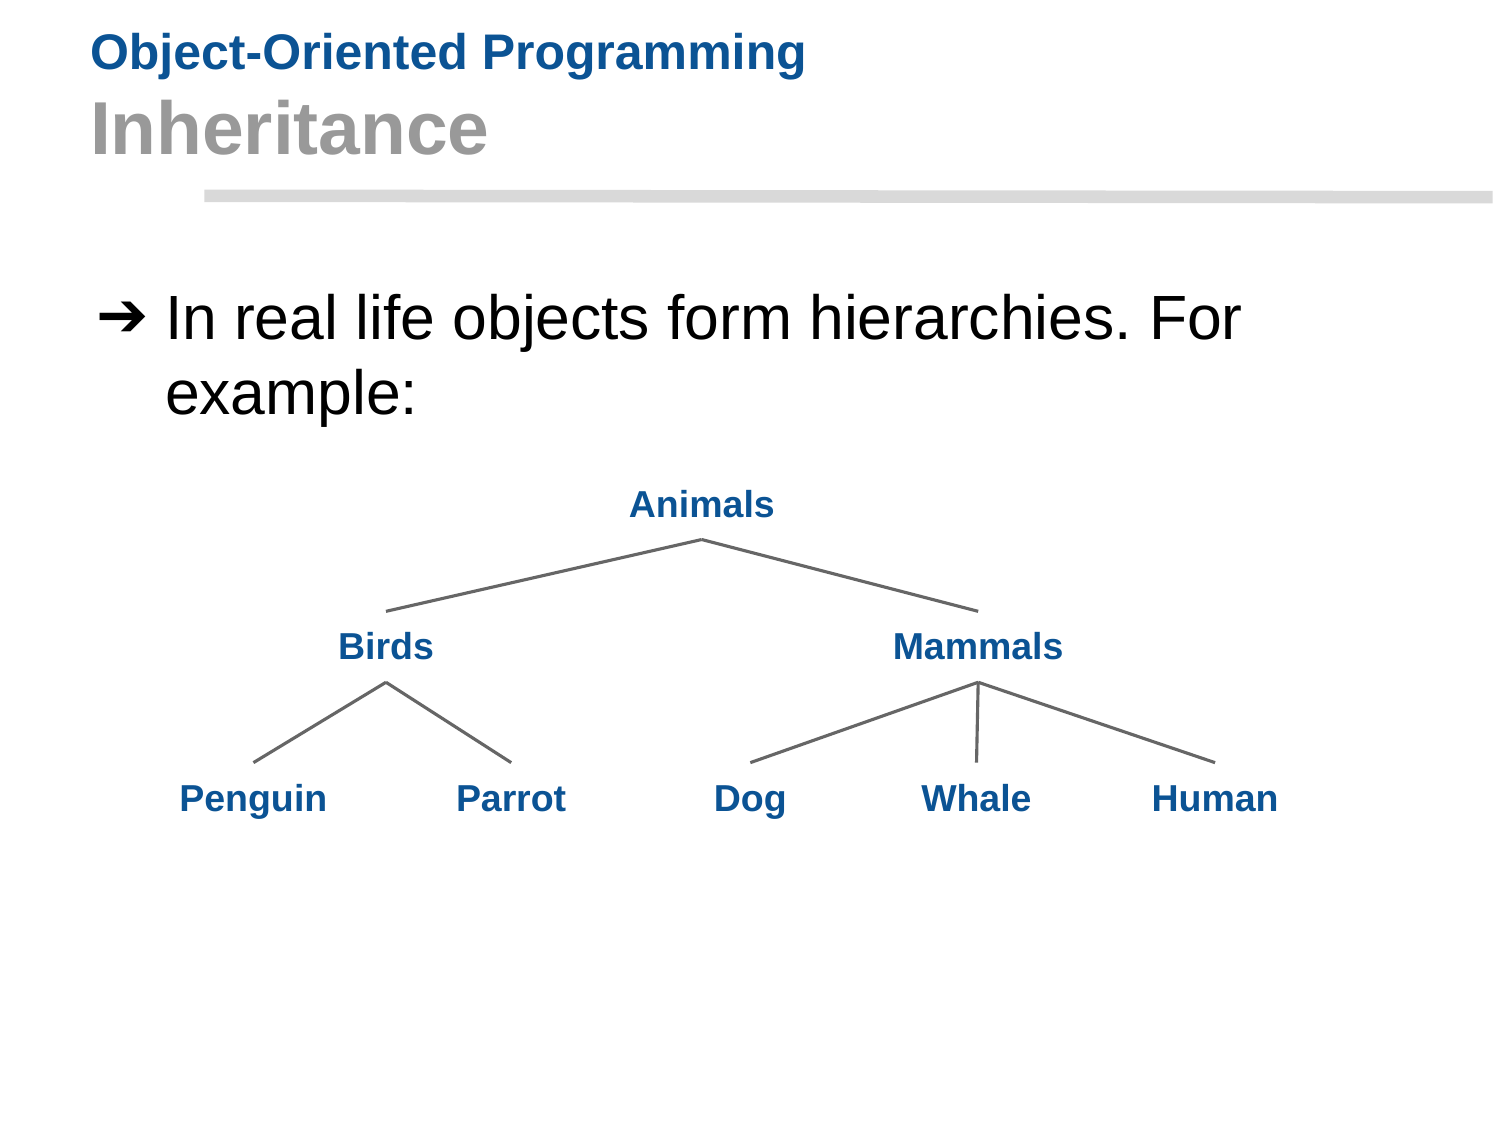

# Object-Oriented Programming Inheritance
In real life objects form hierarchies. For example:

Animals
Birds
Mammals
Penguin
Parrot
Dog
Whale
Human